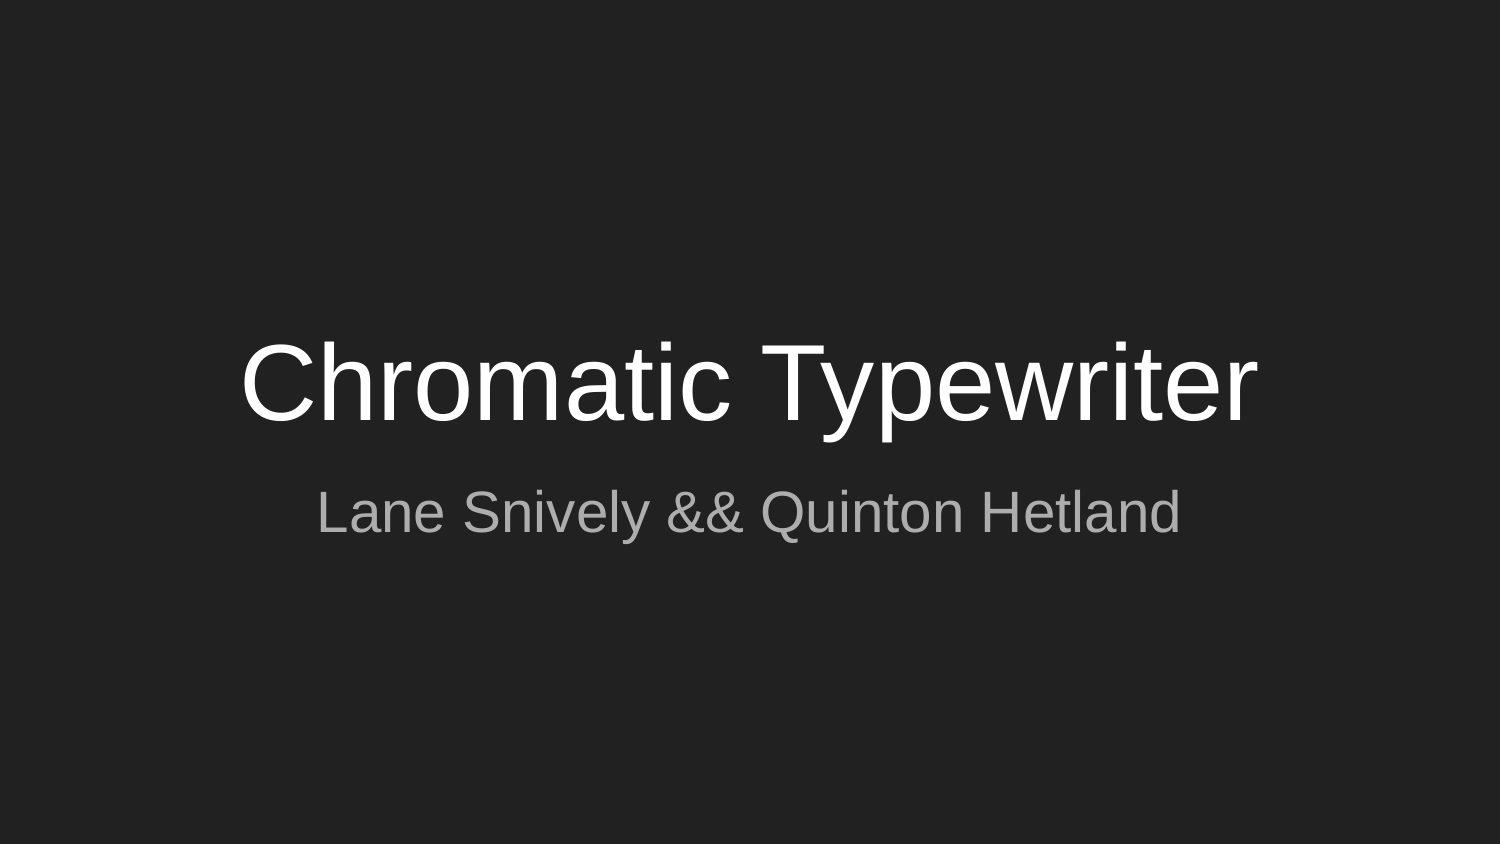

# Chromatic Typewriter
Lane Snively && Quinton Hetland